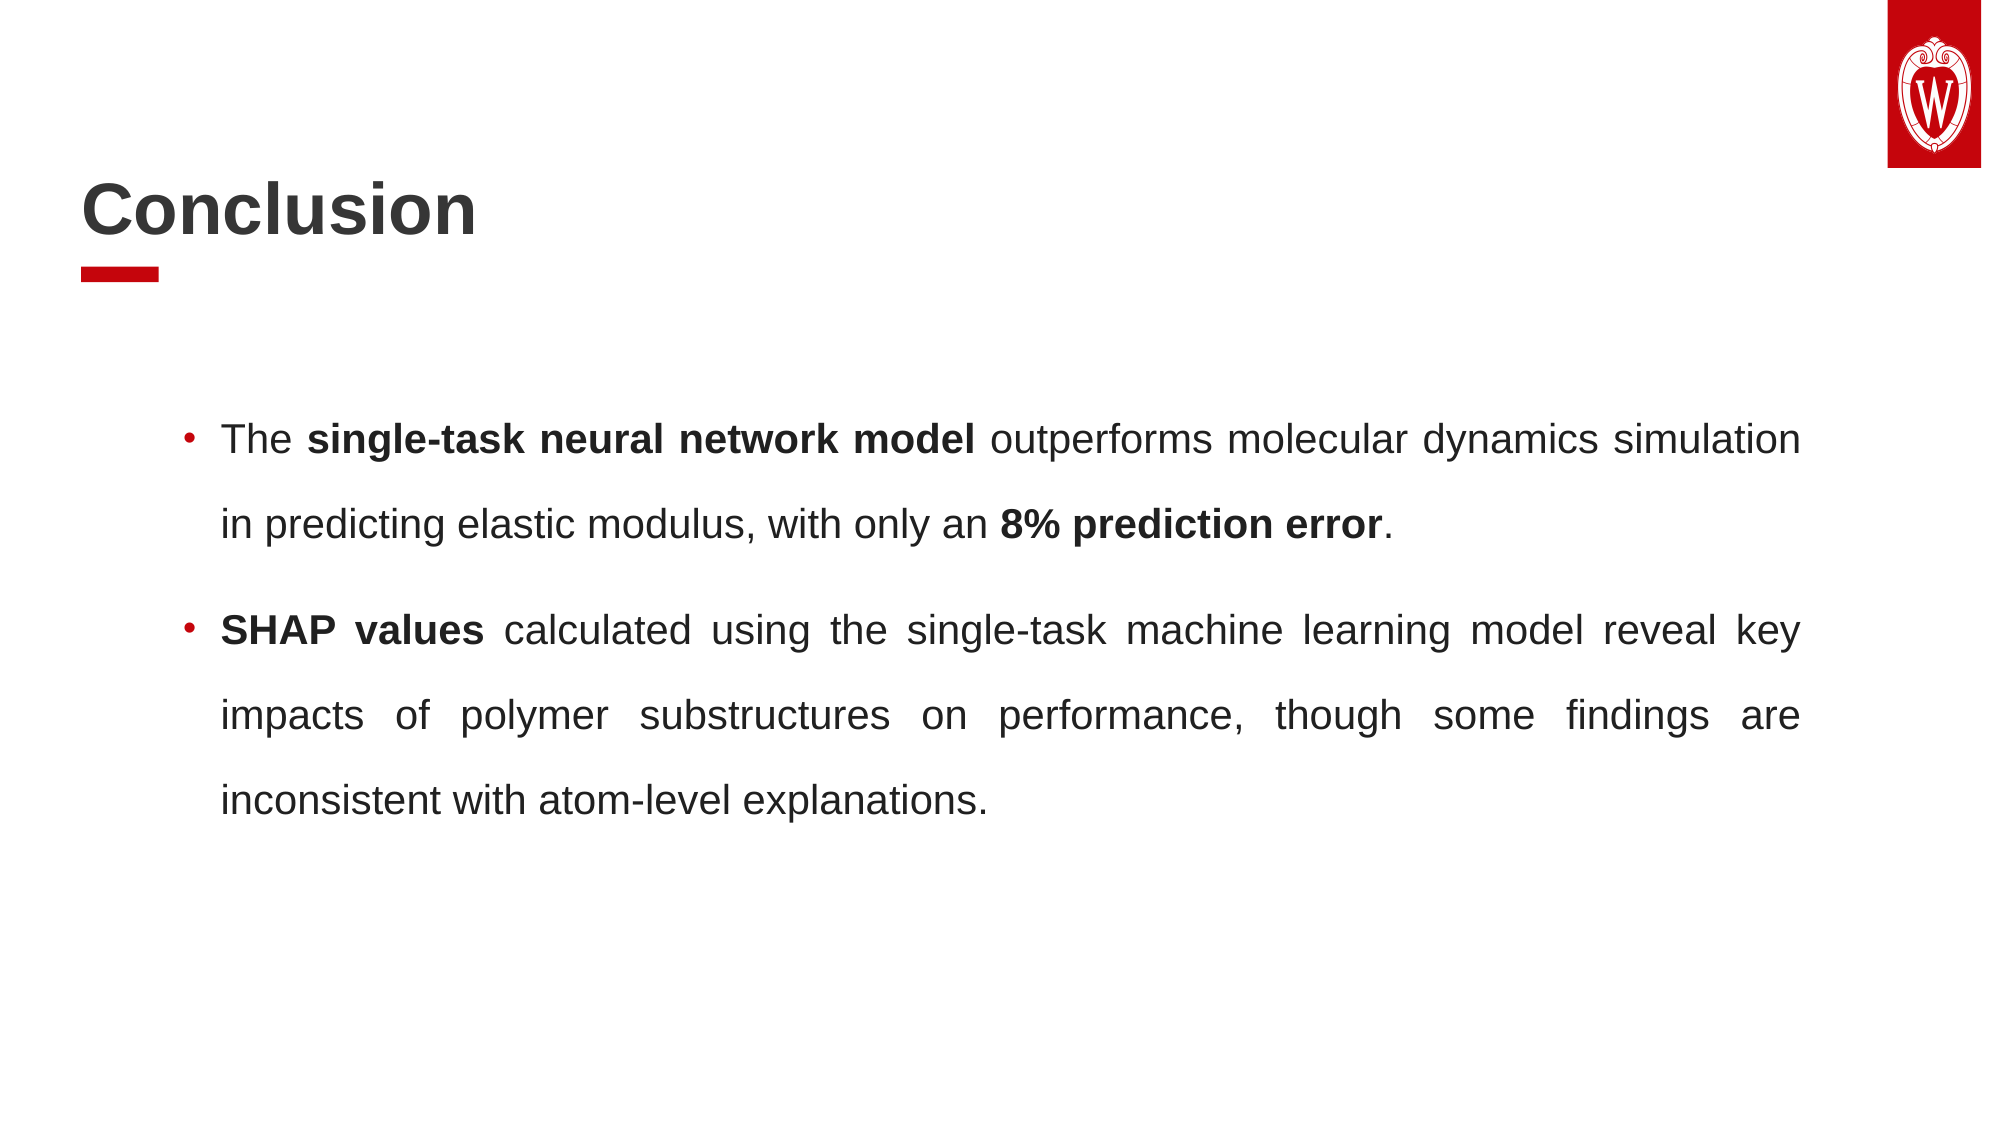

Conclusion
The single-task neural network model outperforms molecular dynamics simulation in predicting elastic modulus, with only an 8% prediction error.
SHAP values calculated using the single-task machine learning model reveal key impacts of polymer substructures on performance, though some findings are inconsistent with atom-level explanations.